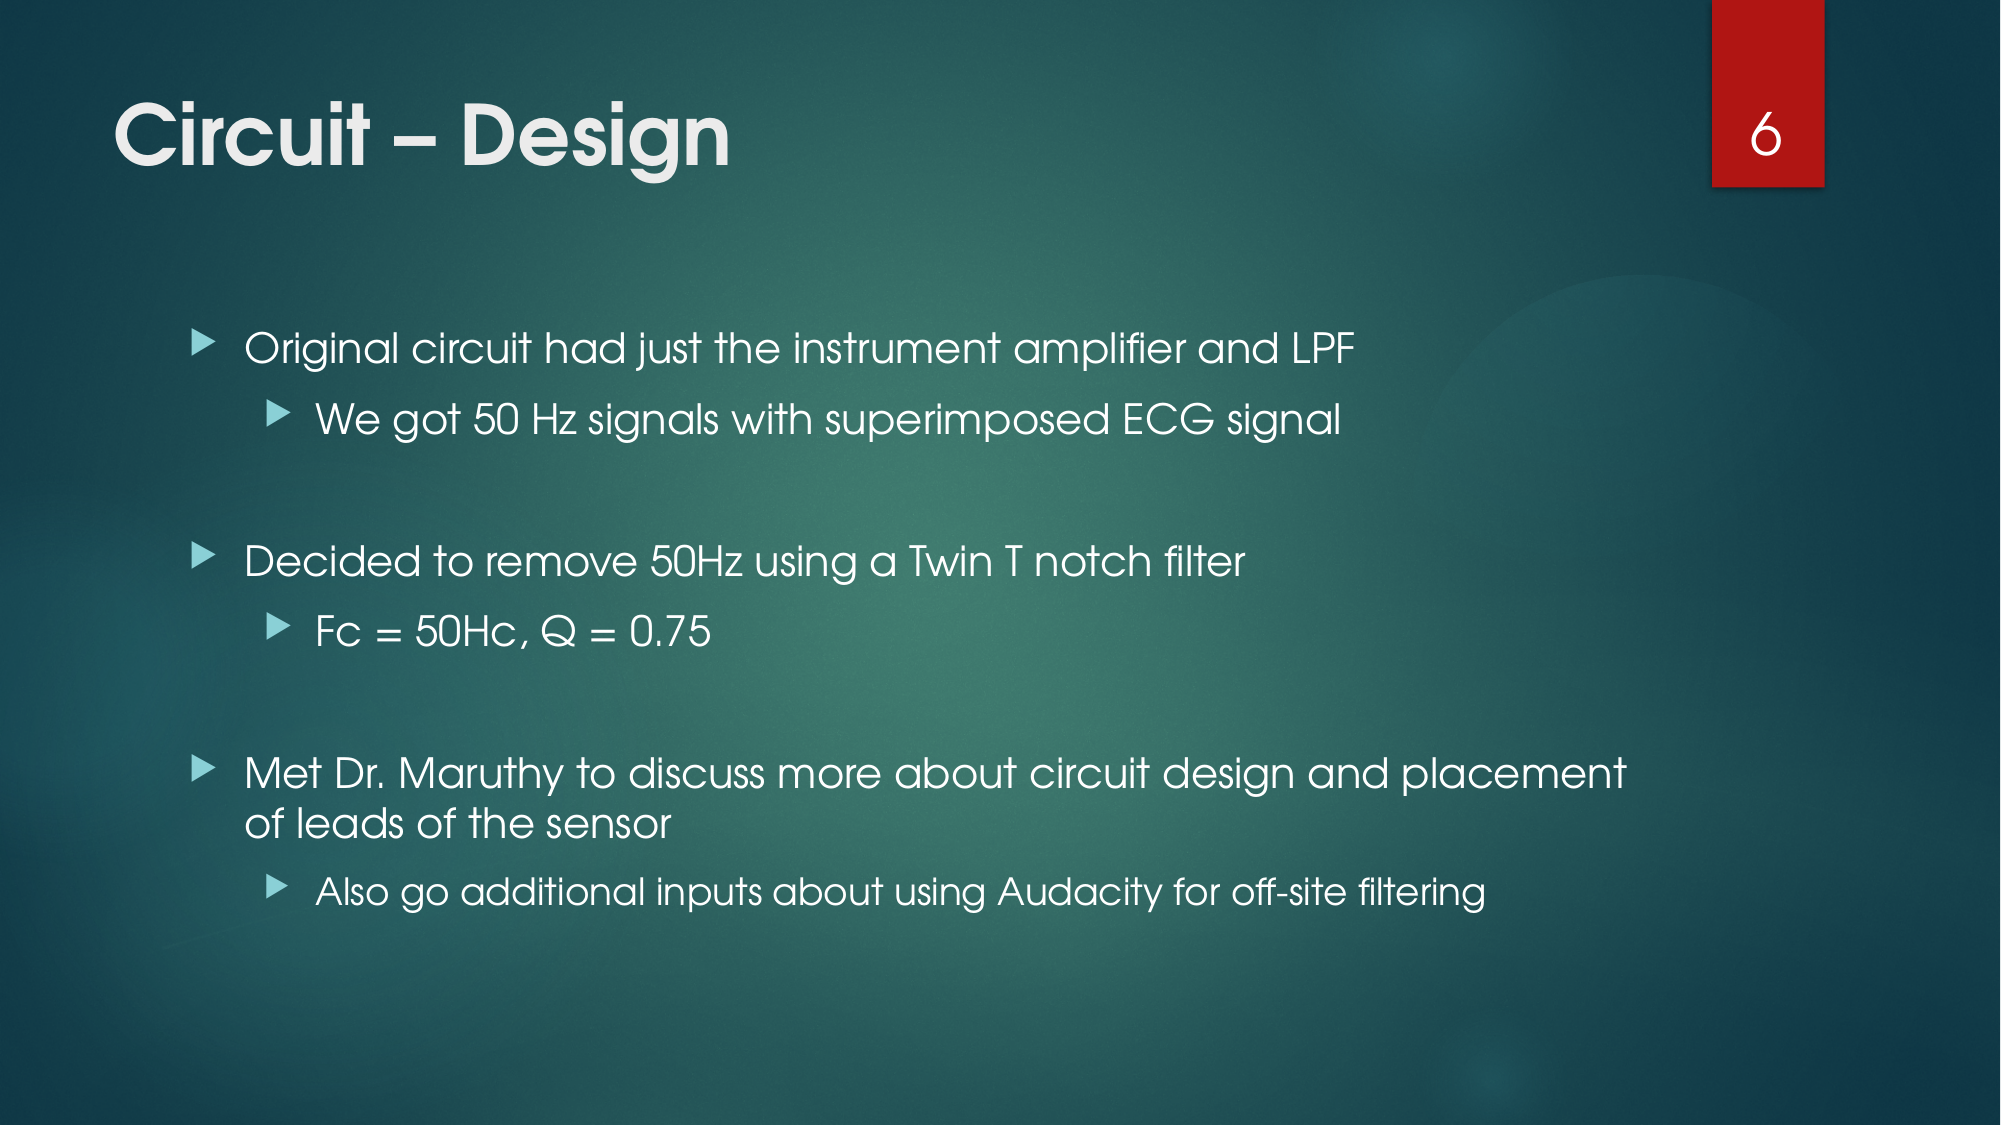

6
# Circuit – Design
Original circuit had just the instrument amplifier and LPF
We got 50 Hz signals with superimposed ECG signal

Decided to remove 50Hz using a Twin T notch filter
Fc = 50Hc, Q = 0.75

Met Dr. Maruthy to discuss more about circuit design and placement of leads of the sensor
Also go additional inputs about using Audacity for off-site filtering